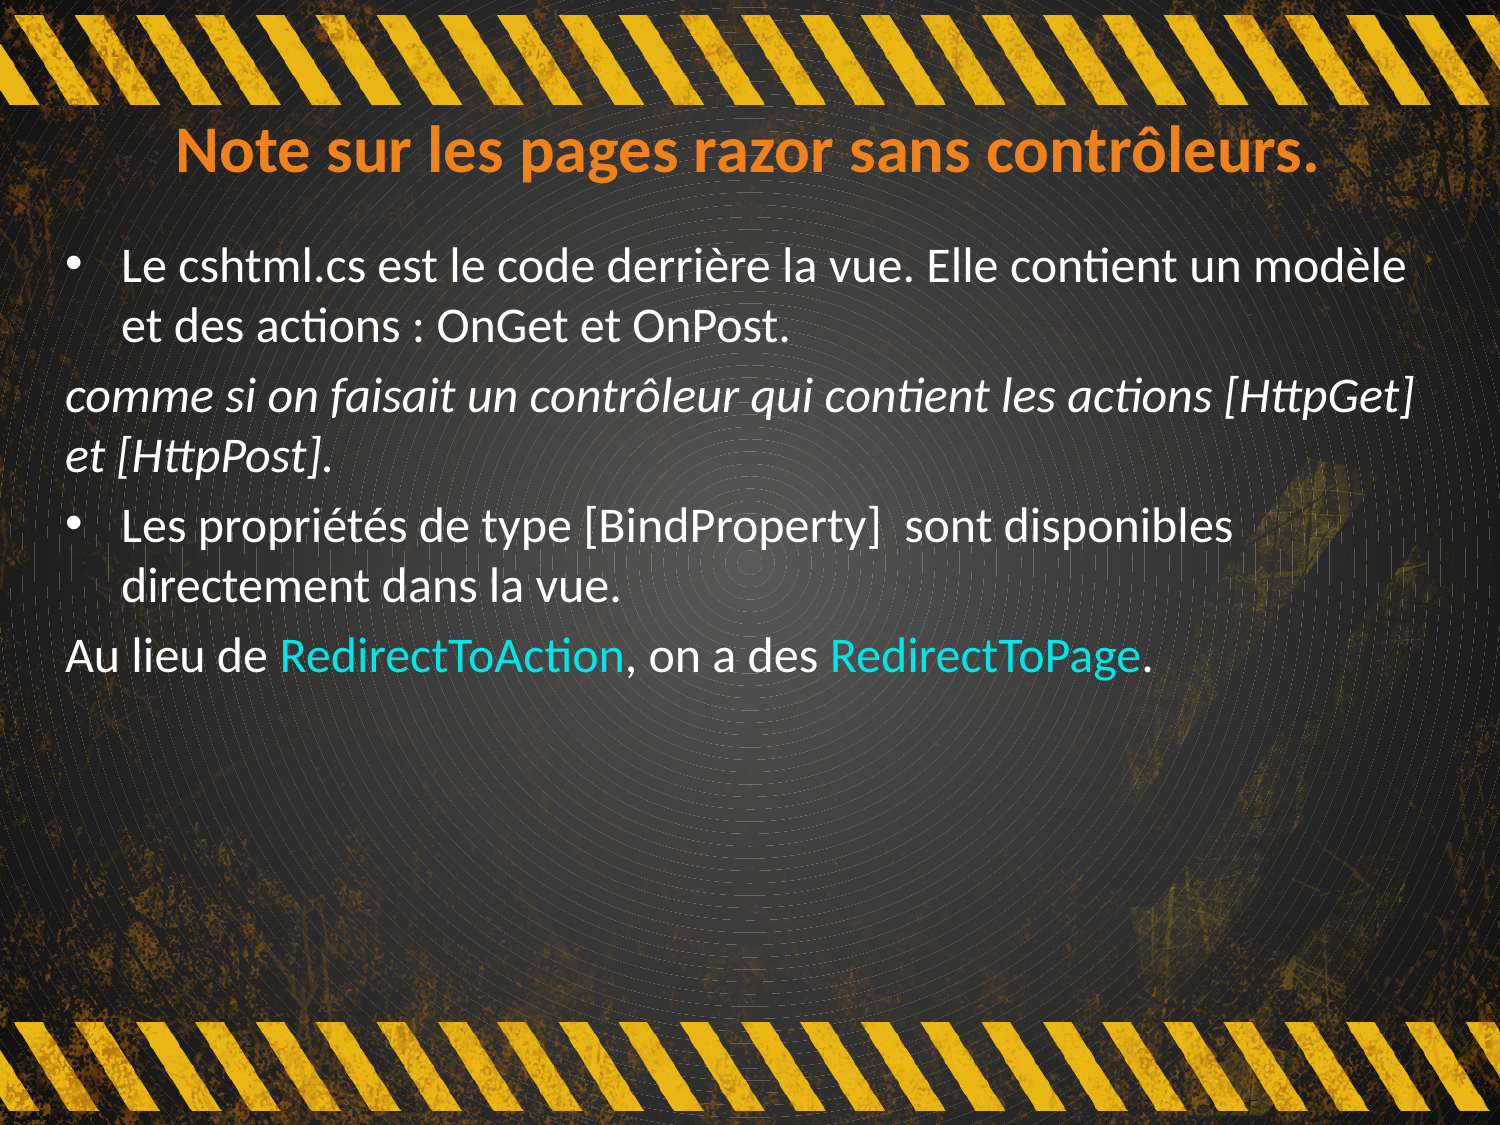

# Note sur les pages razor sans contrôleurs.
Le cshtml.cs est le code derrière la vue. Elle contient un modèle et des actions : OnGet et OnPost.
comme si on faisait un contrôleur qui contient les actions [HttpGet] et [HttpPost].
Les propriétés de type [BindProperty]  sont disponibles directement dans la vue.
Au lieu de RedirectToAction, on a des RedirectToPage.